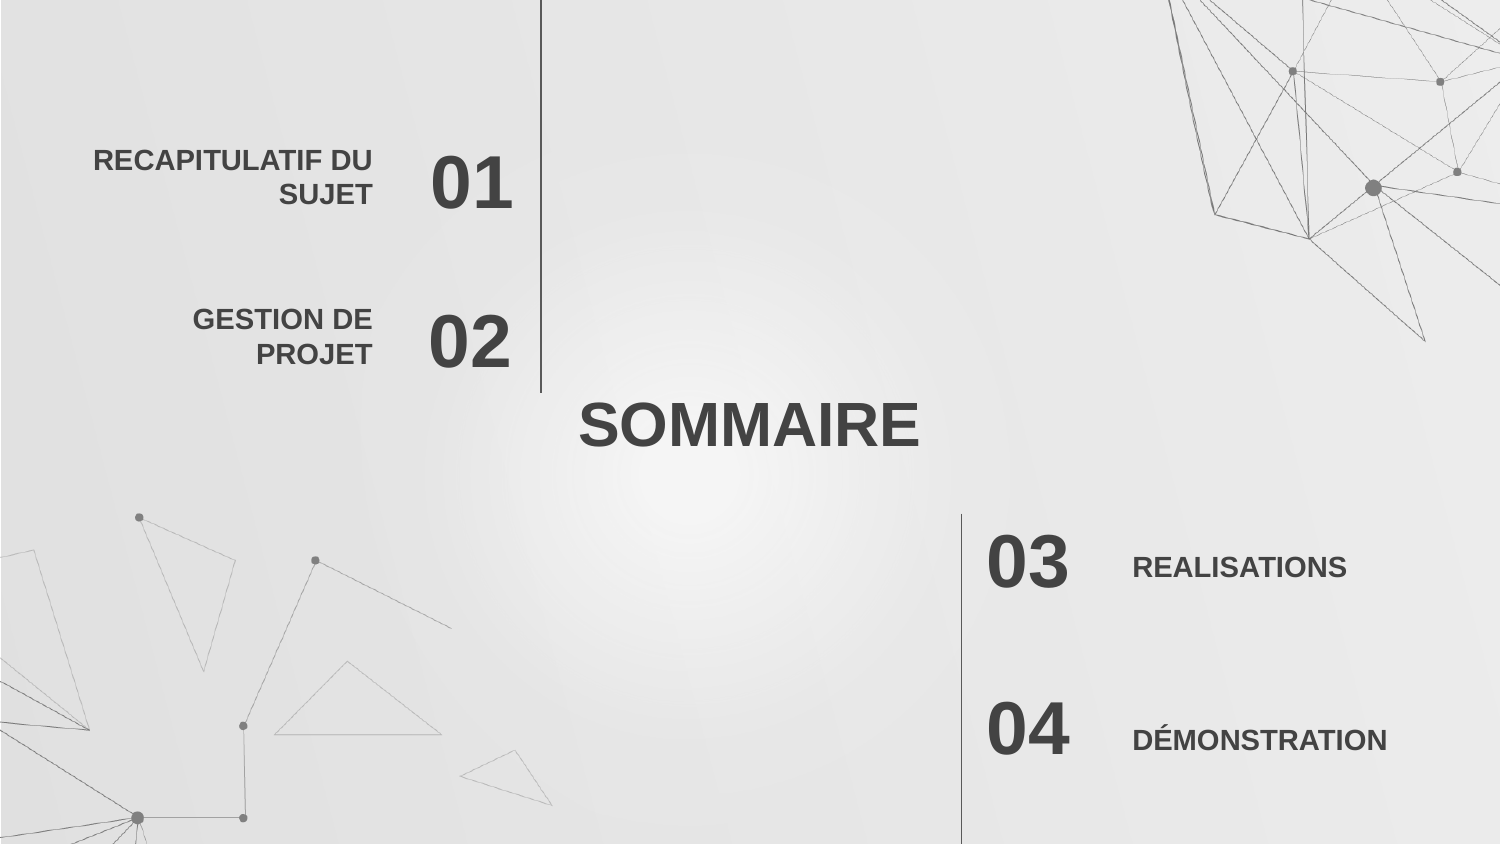

RECAPITULATIF DU SUJET
   01
GESTION DE PROJET
02
# SOMMAIRE
REALISATIONS
03
DÉMONSTRATION
04